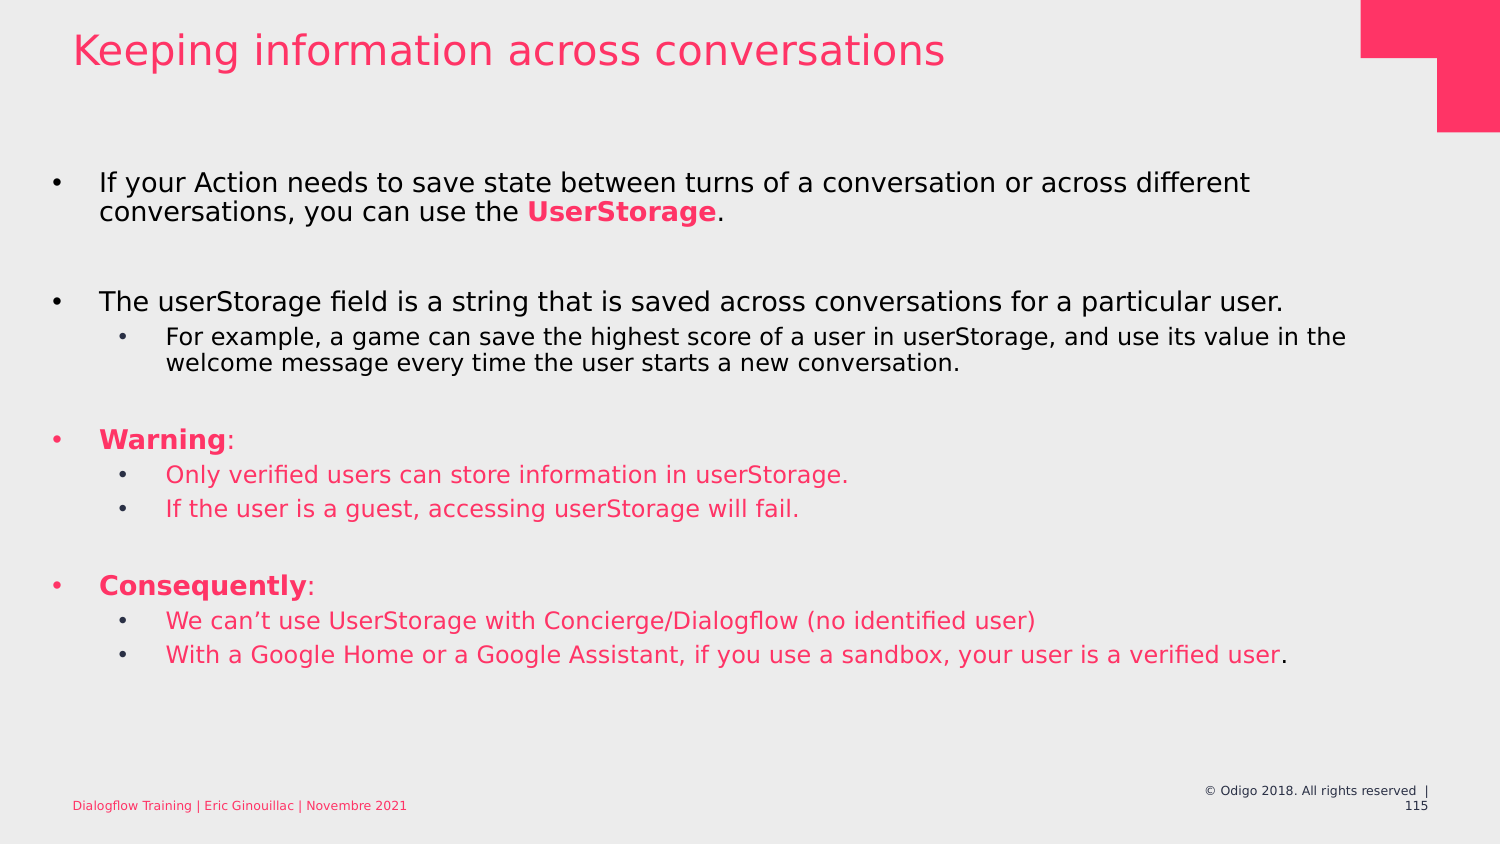

# Keeping information across conversations

If your Action needs to save state between turns of a conversation or across different conversations, you can use the UserStorage.

The userStorage field is a string that is saved across conversations for a particular user.
For example, a game can save the highest score of a user in userStorage, and use its value in the welcome message every time the user starts a new conversation.

Warning:
Only verified users can store information in userStorage.
If the user is a guest, accessing userStorage will fail.

Consequently:
We can’t use UserStorage with Concierge/Dialogflow (no identified user)
With a Google Home or a Google Assistant, if you use a sandbox, your user is a verified user.